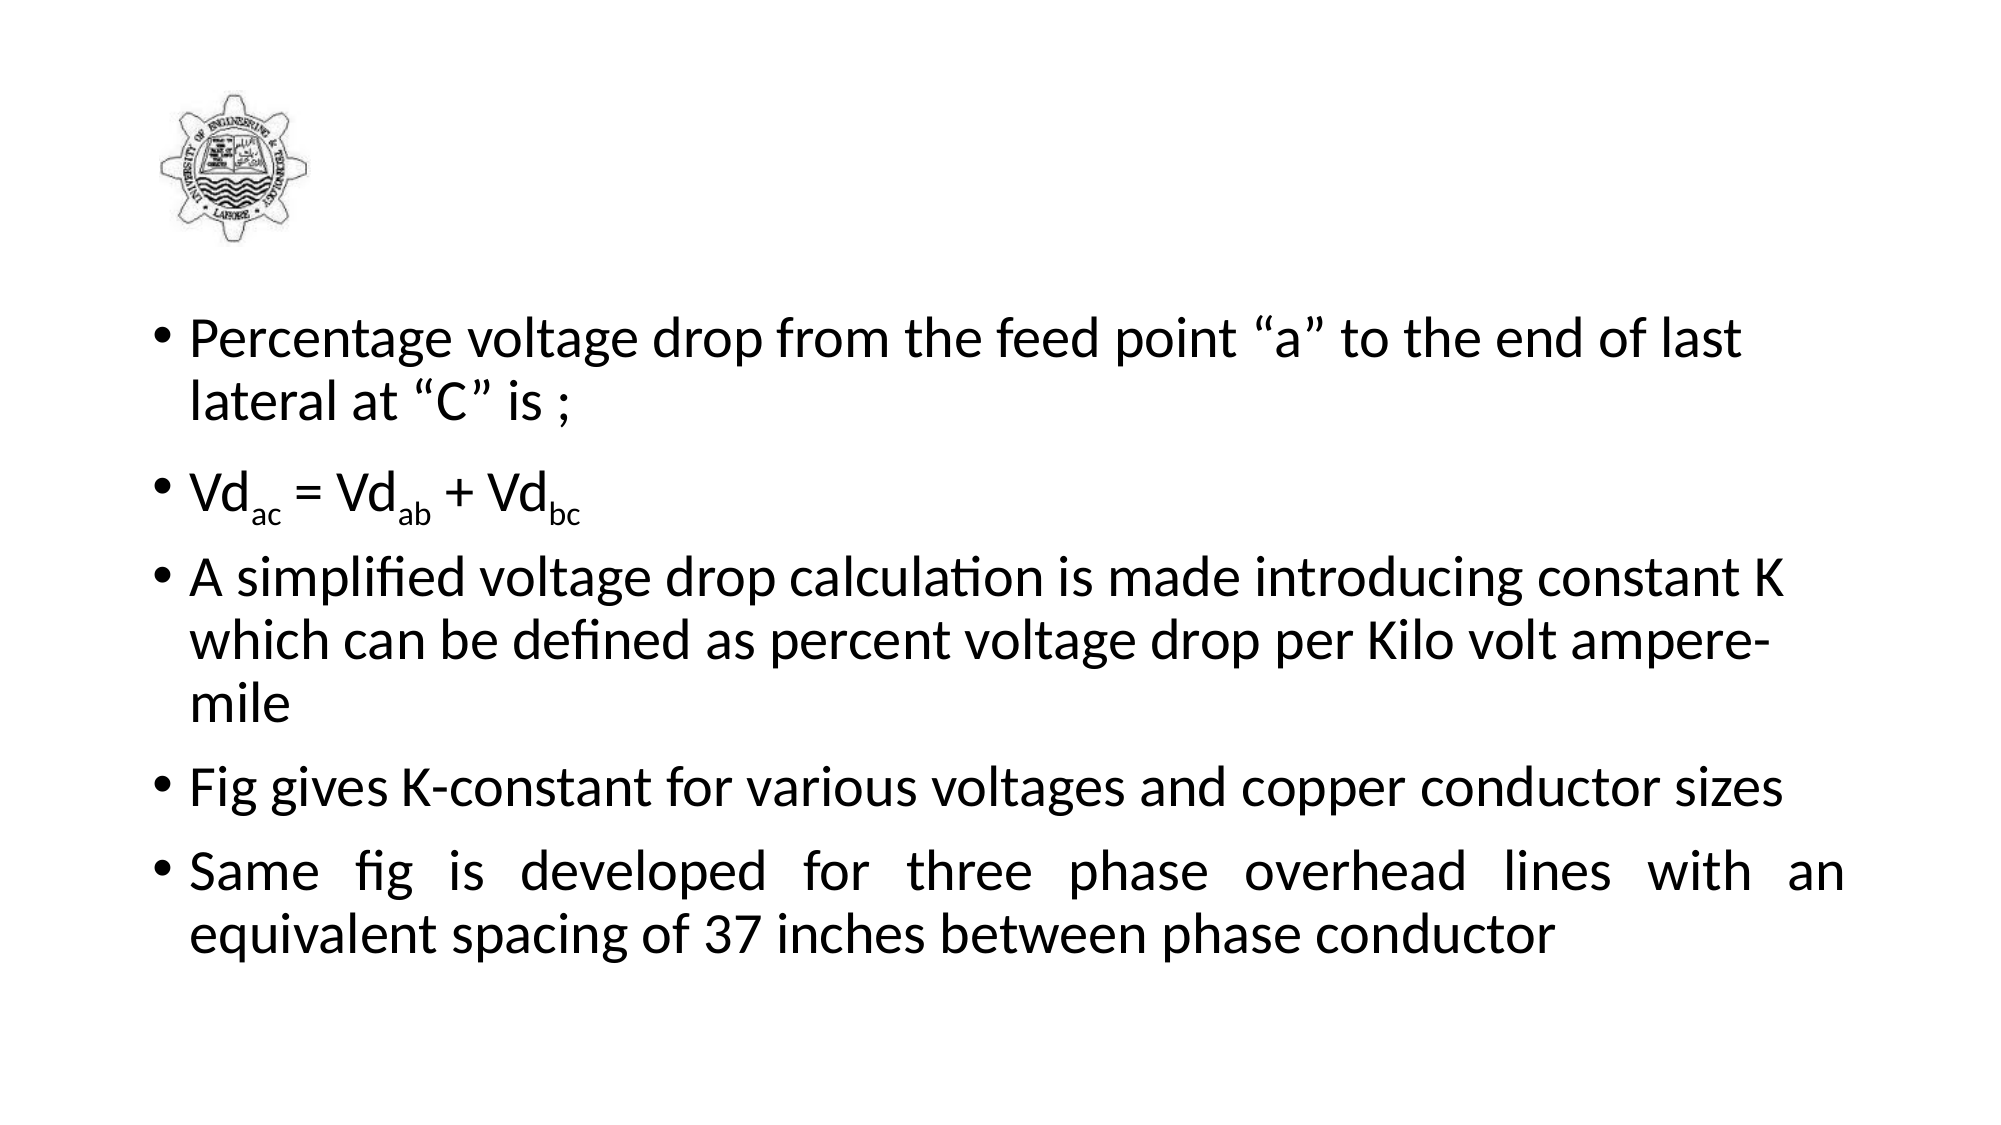

#
Percentage voltage drop from the feed point “a” to the end of last lateral at “C” is ;
Vdac = Vdab + Vdbc
A simplified voltage drop calculation is made introducing constant K which can be defined as percent voltage drop per Kilo volt ampere-mile
Fig gives K-constant for various voltages and copper conductor sizes
Same fig is developed for three phase overhead lines with an equivalent spacing of 37 inches between phase conductor